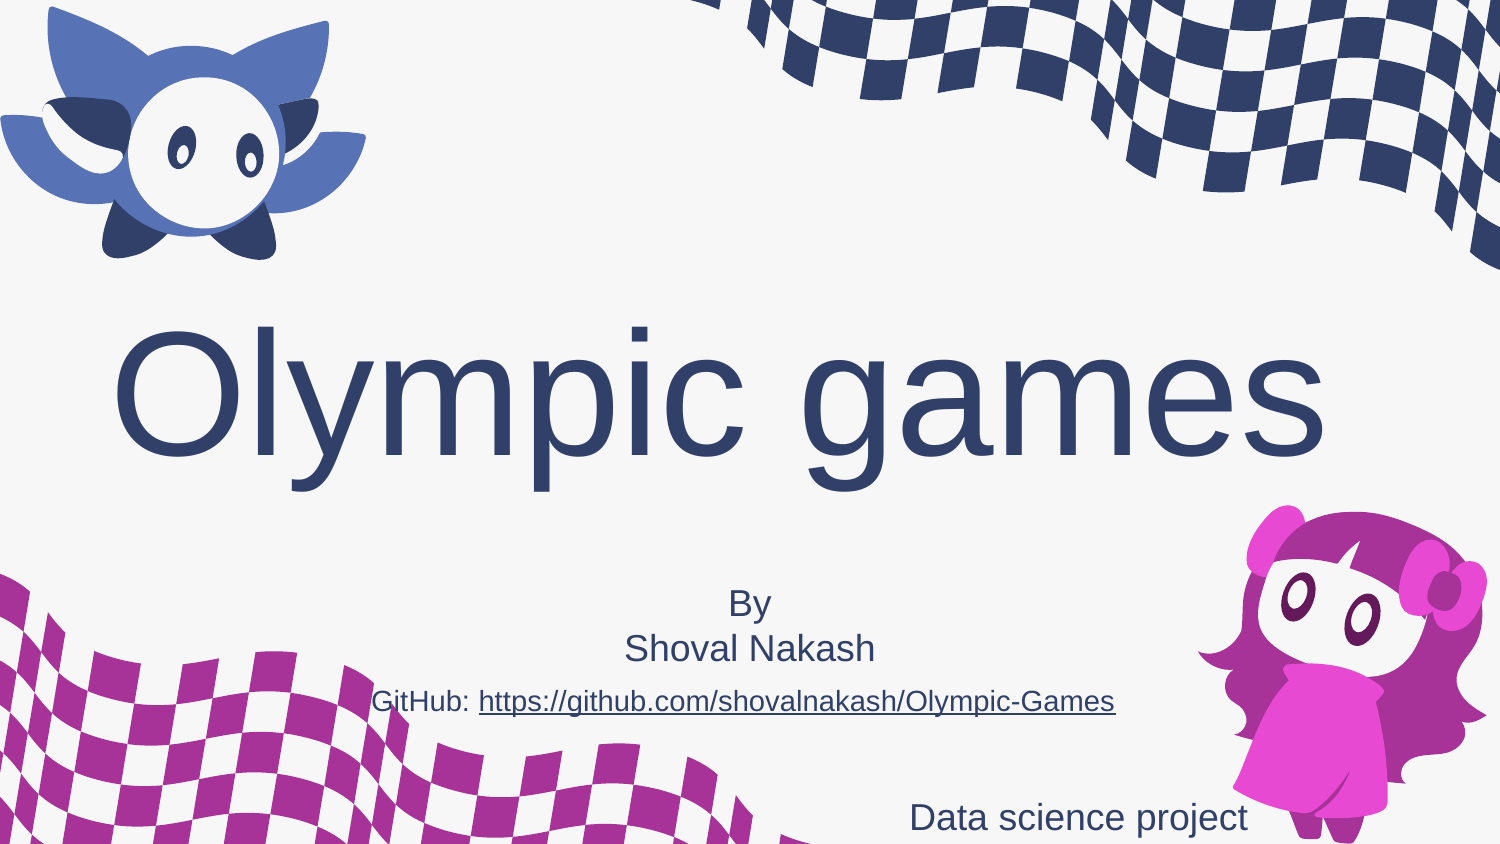

# Olympic games

By
Shoval Nakash
GitHub: https://github.com/shovalnakash/Olympic-Games
Data science project